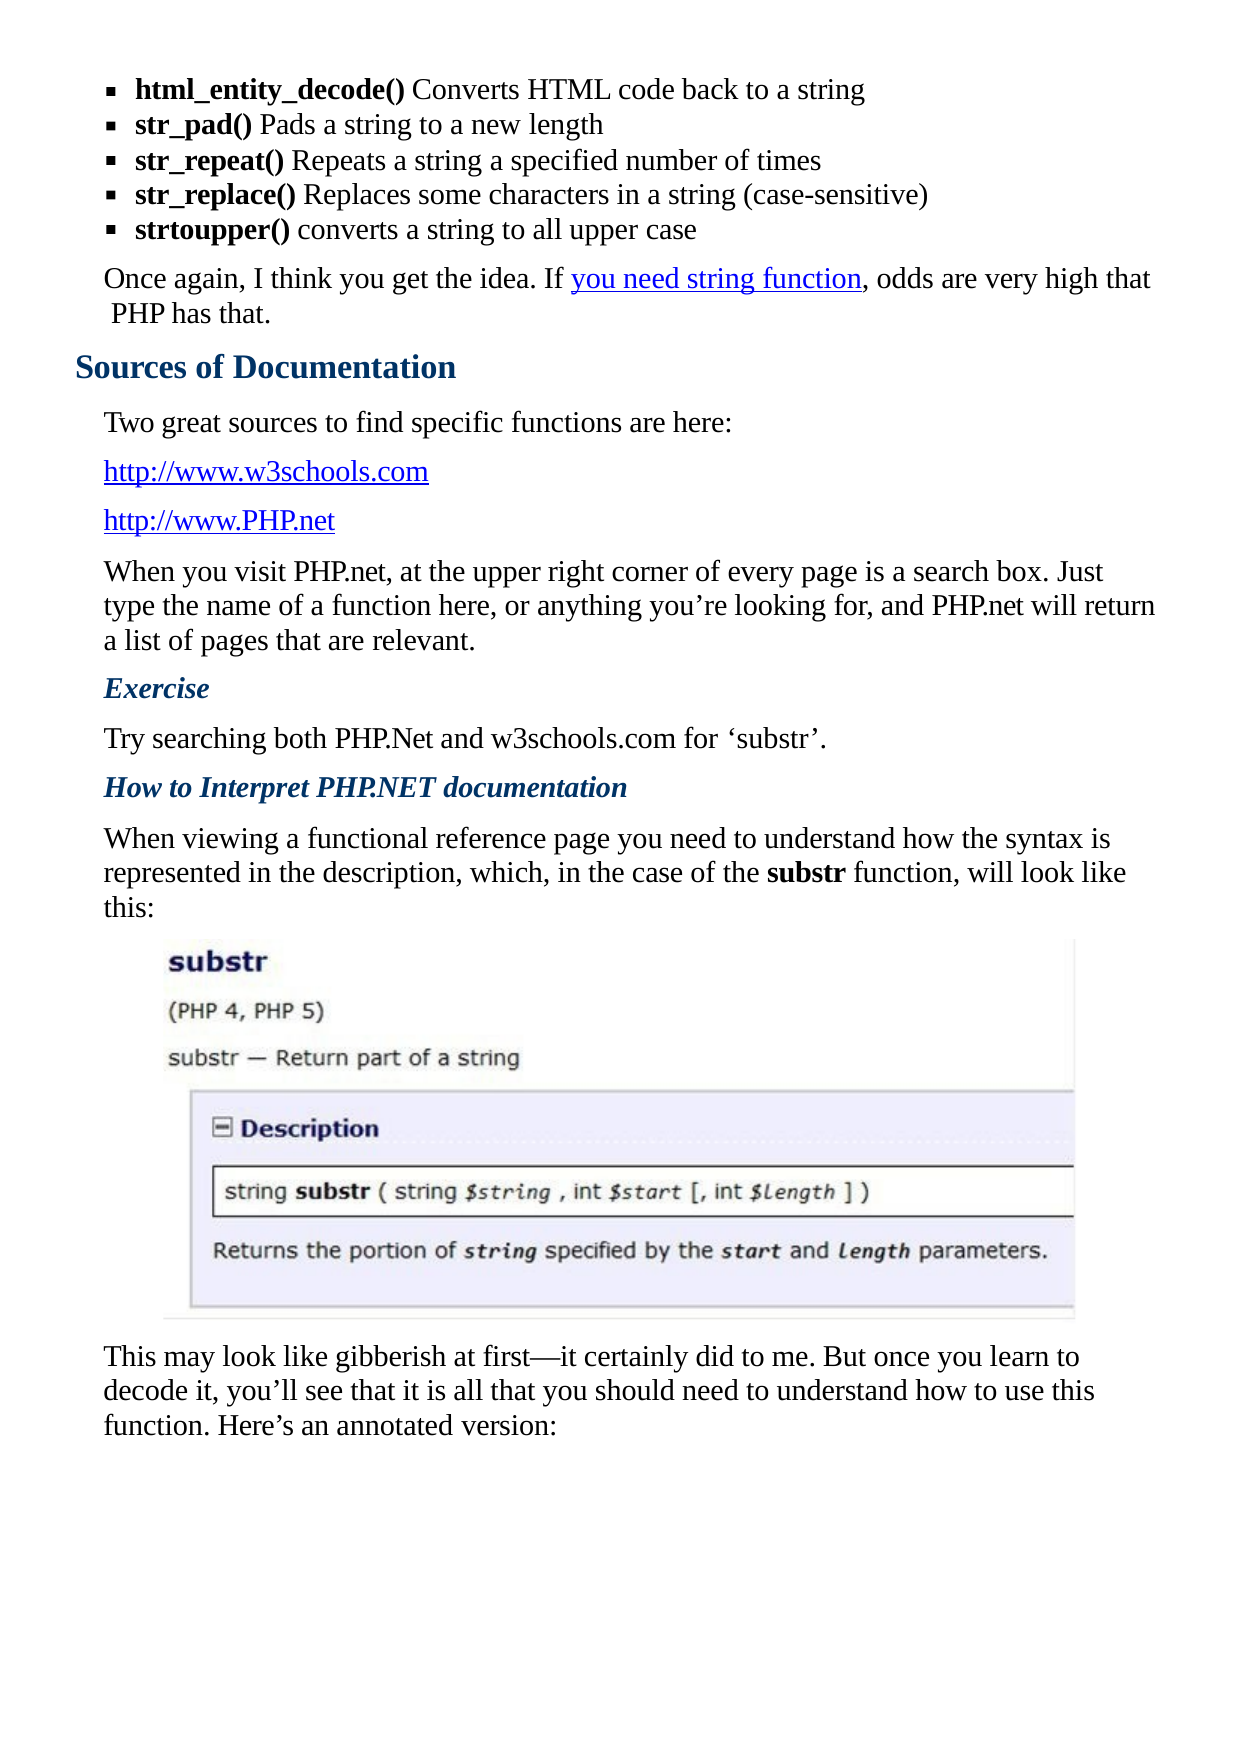

html_entity_decode() Converts HTML code back to a string
str_pad() Pads a string to a new length
str_repeat() Repeats a string a specified number of times  str_replace() Replaces some characters in a string (case-sensitive)  strtoupper() converts a string to all upper case
Once again, I think you get the idea. If you need string function, odds are very high that  PHP has that.
Sources of Documentation
Two great sources to find specific functions are here:  http://www.w3schools.com
http://www.PHP.net
When you visit PHP.net, at the upper right corner of every page is a search box. Just  type the name of a function here, or anything you’re looking for, and PHP.net will return  a list of pages that are relevant.
Exercise
Try searching both PHP.Net and w3schools.com for ‘substr’.
How to Interpret PHP.NET documentation
When viewing a functional reference page you need to understand how the syntax is  represented in the description, which, in the case of the substr function, will look like  this:

This may look like gibberish at first—it certainly did to me. But once you learn to  decode it, you’ll see that it is all that you should need to understand how to use this  function. Here’s an annotated version: